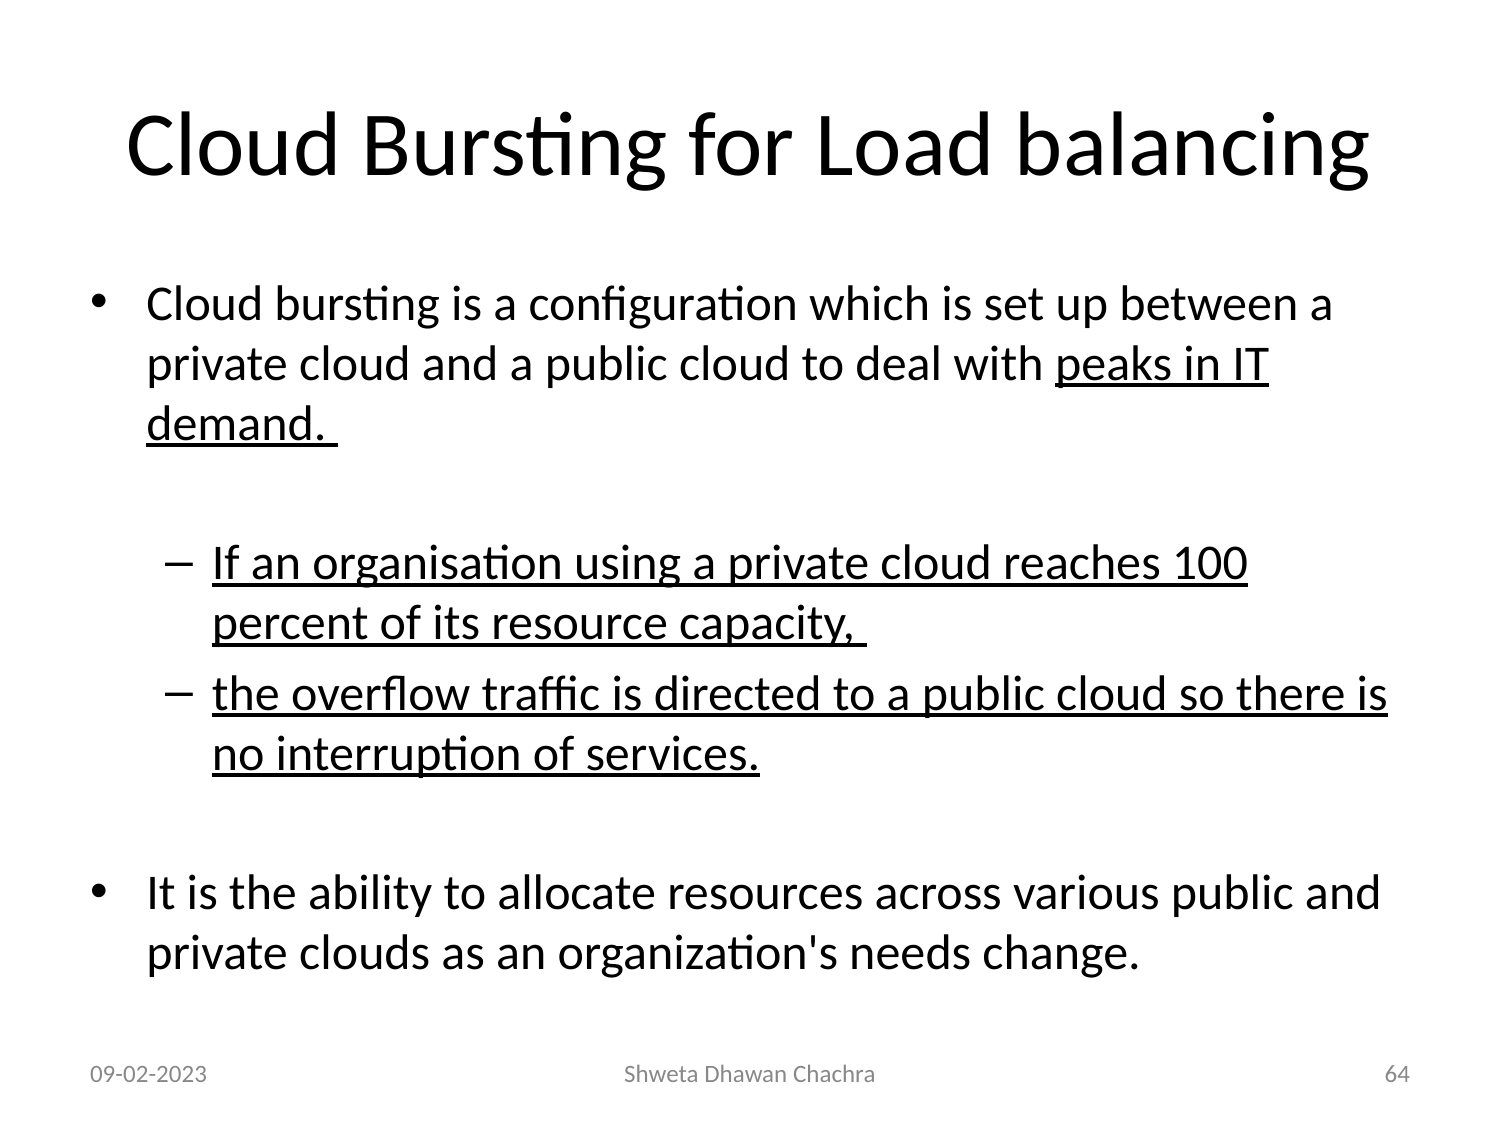

# Cloud Bursting for Load balancing
Cloud bursting is a configuration which is set up between a private cloud and a public cloud to deal with peaks in IT demand.

If an organisation using a private cloud reaches 100 percent of its resource capacity,
the overflow traffic is directed to a public cloud so there is no interruption of services.

It is the ability to allocate resources across various public and private clouds as an organization's needs change.
09-02-2023
Shweta Dhawan Chachra
64